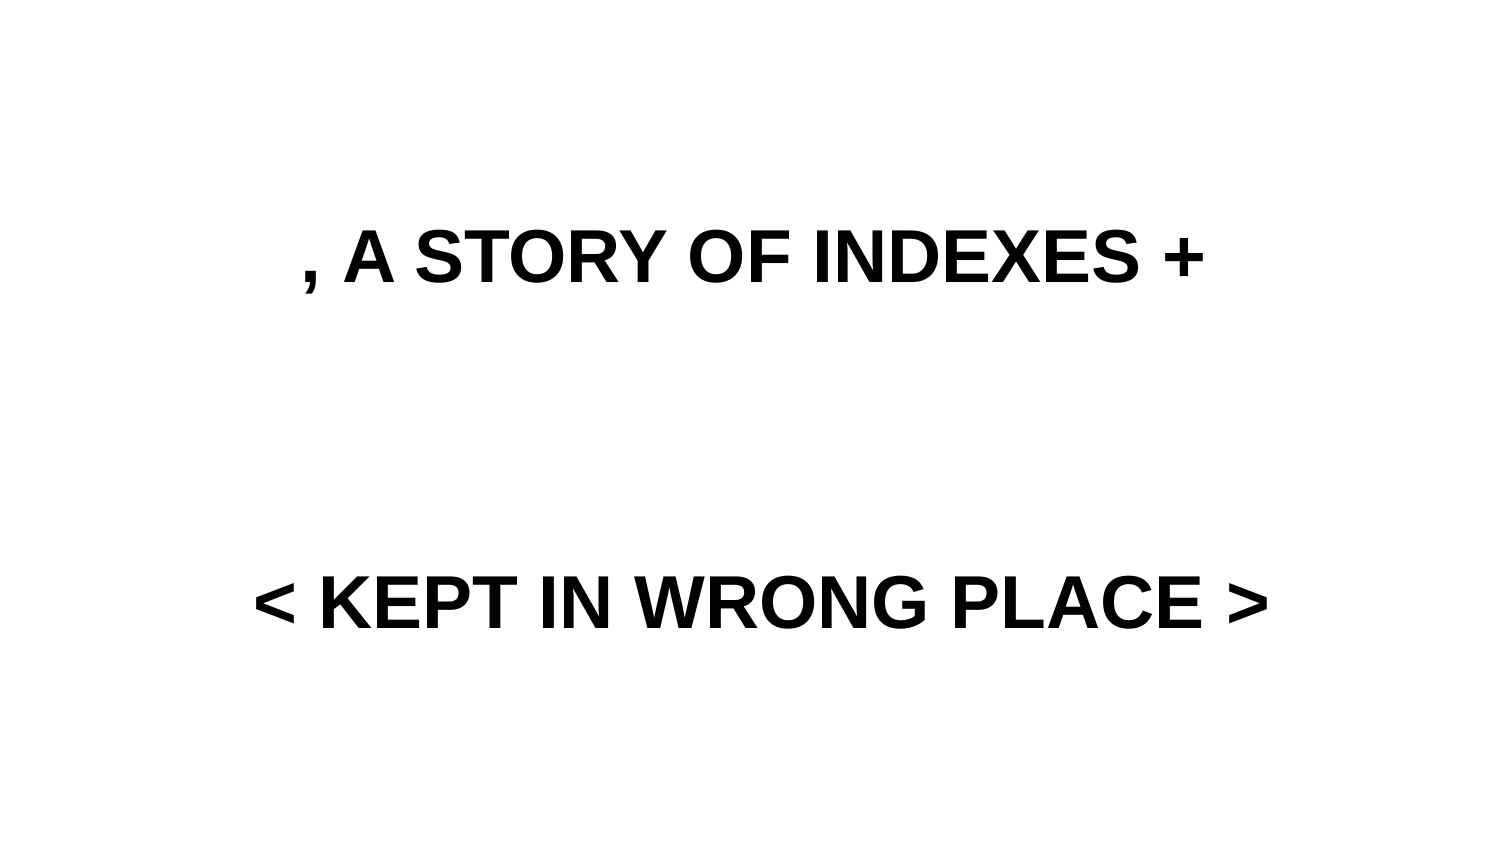

# , A Story of indexes +
< Kept in wrong place >